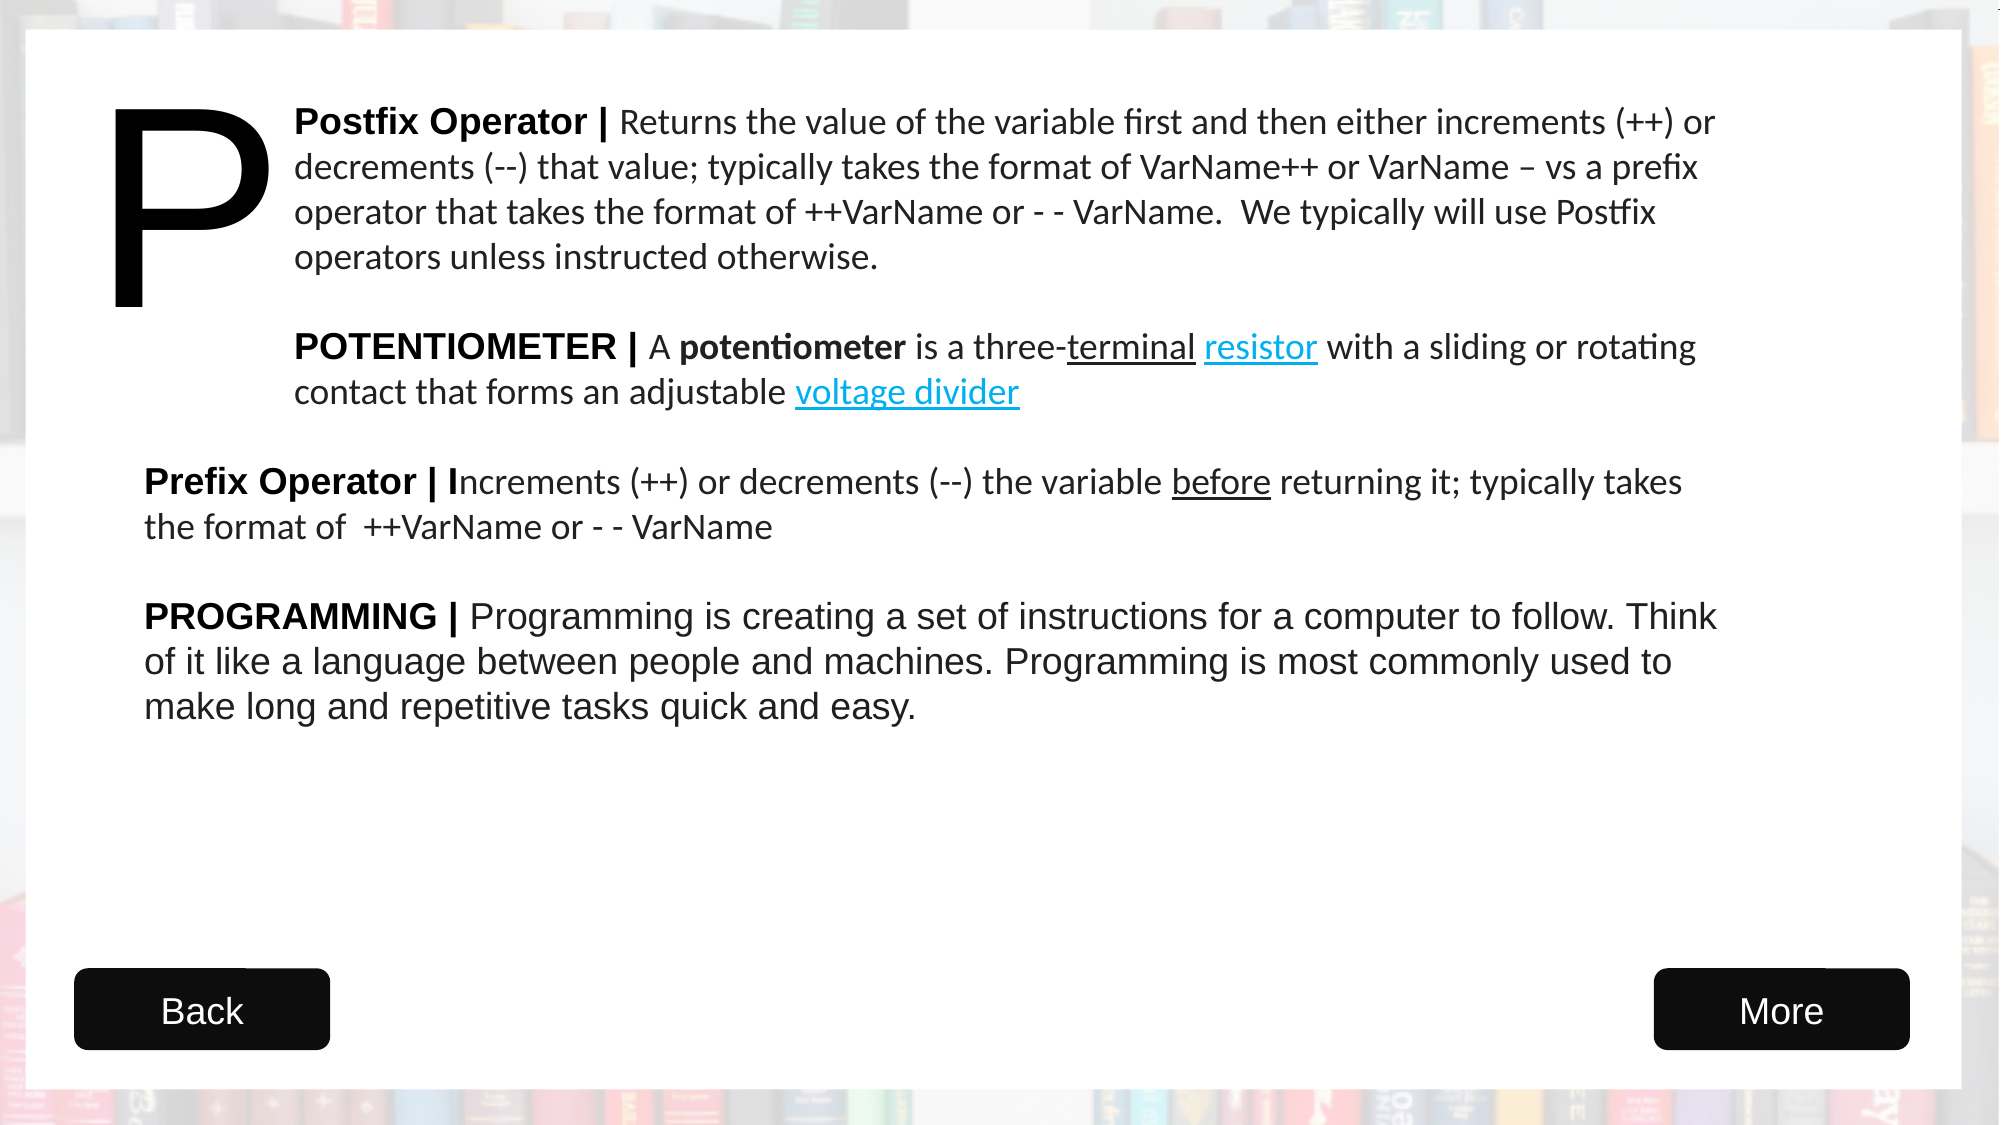

P
Postfix Operator | Returns the value of the variable first and then either increments (++) or decrements (--) that value; typically takes the format of VarName++ or VarName – vs a prefix operator that takes the format of ++VarName or - - VarName.  We typically will use Postfix operators unless instructed otherwise.

POTENTIOMETER | A potentiometer is a three-terminal resistor with a sliding or rotating contact that forms an adjustable voltage divider

Prefix Operator | Increments (++) or decrements (--) the variable before returning it; typically takes the format of  ++VarName or - - VarName

PROGRAMMING | Programming is creating a set of instructions for a computer to follow. Think of it like a language between people and machines. Programming is most commonly used to make long and repetitive tasks quick and easy.
Back
More